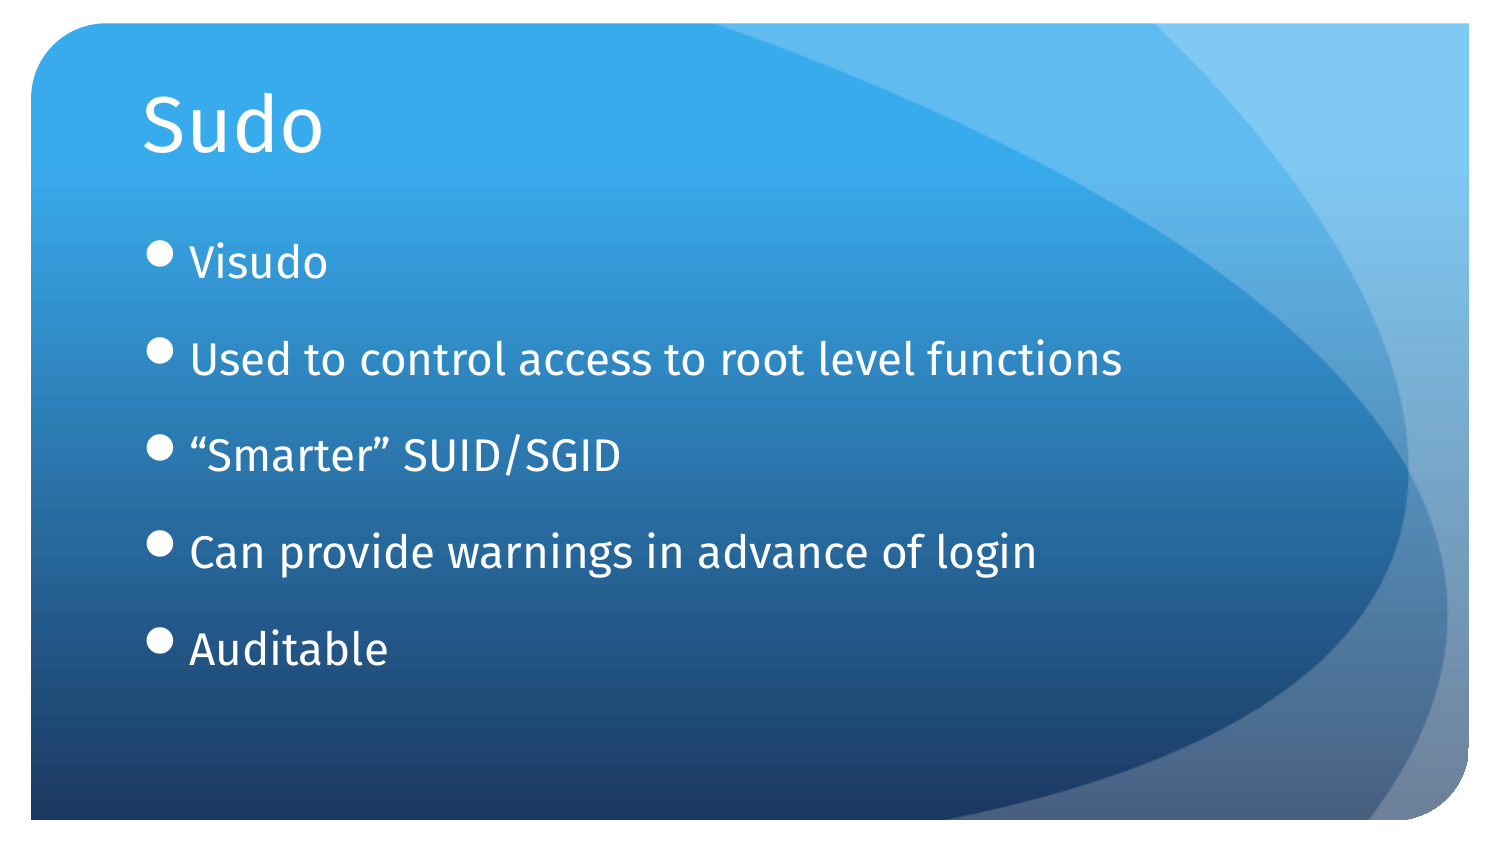

# Sudo
Visudo
Used to control access to root level functions
“Smarter” SUID/SGID
Can provide warnings in advance of login
Auditable